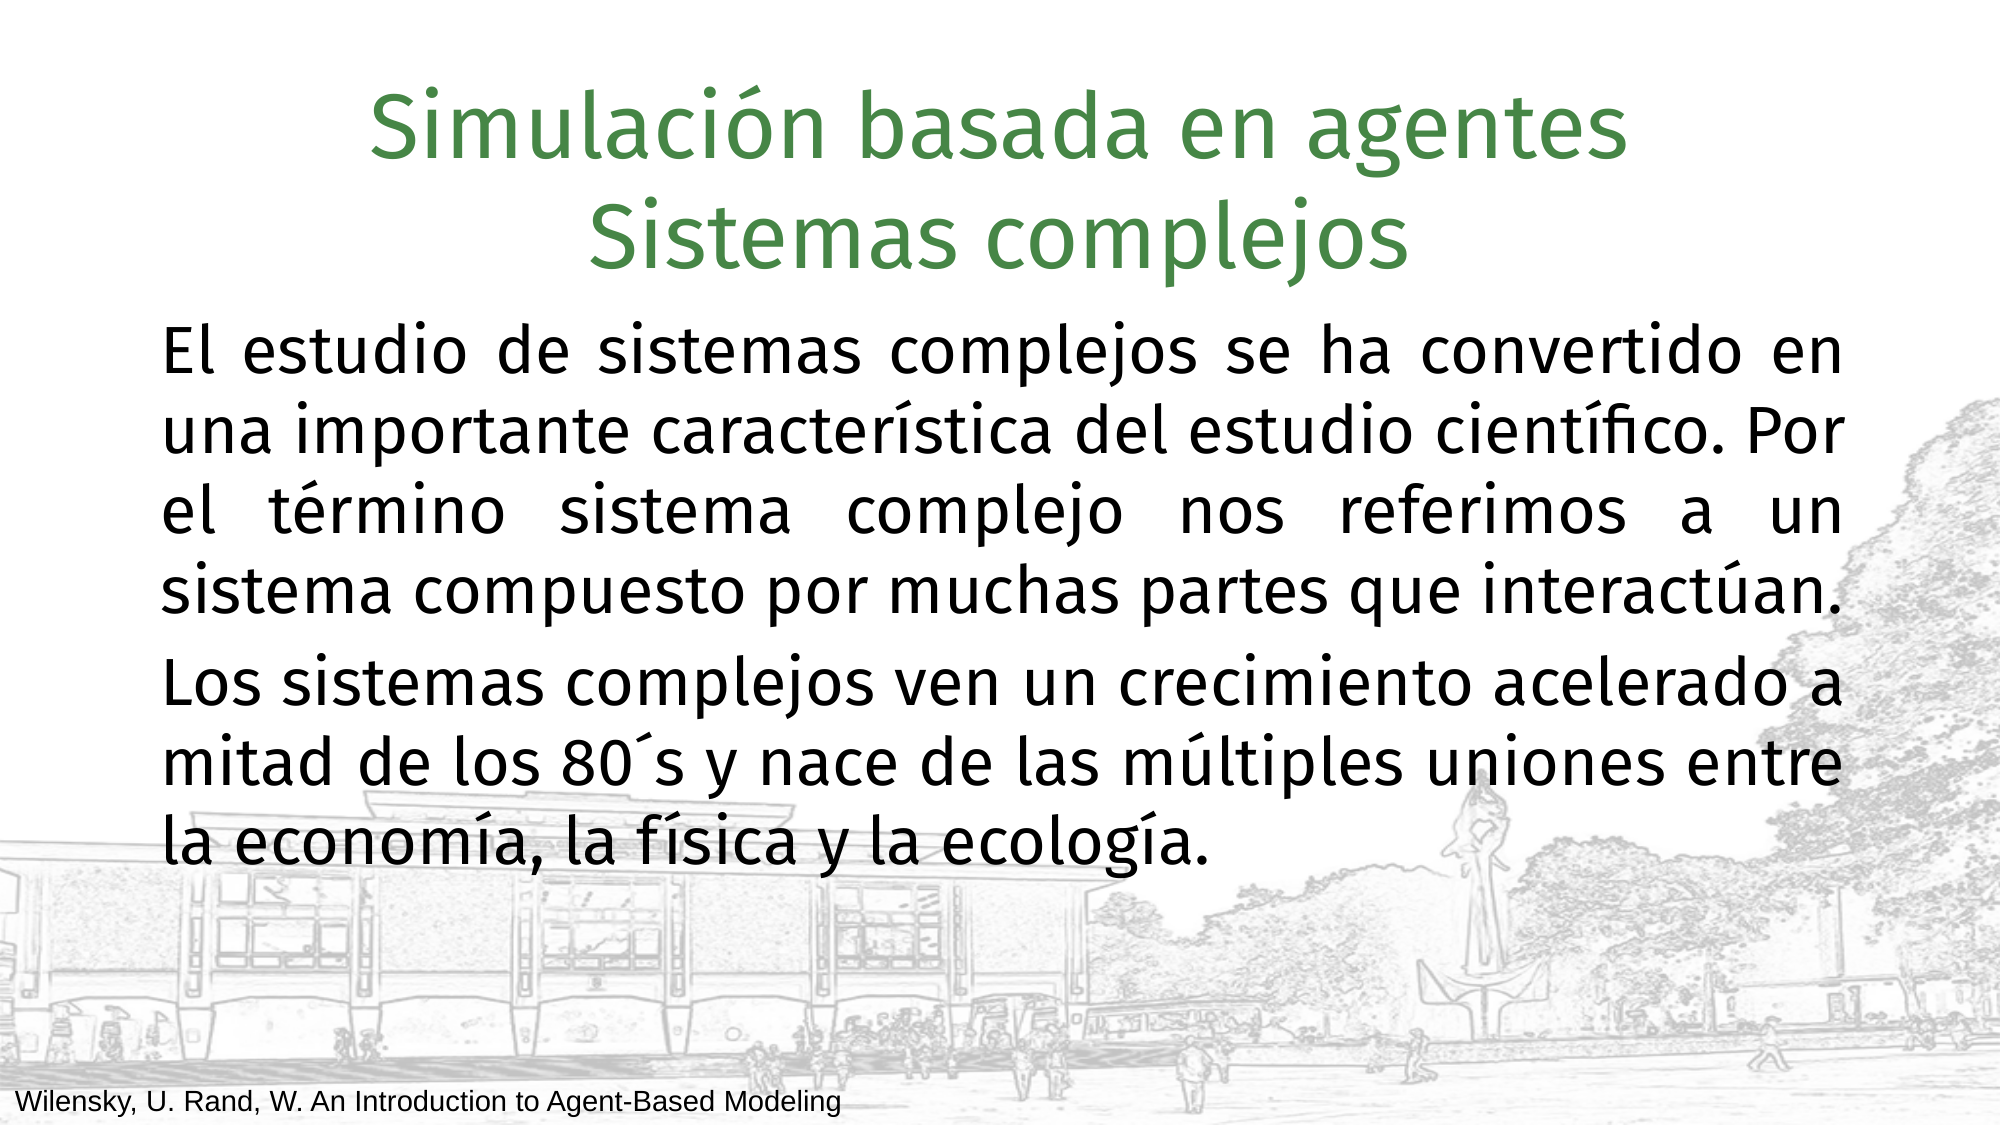

# Simulación basada en agentes Sistemas complejos
El estudio de sistemas complejos se ha convertido en una importante característica del estudio científico. Por el término sistema complejo nos referimos a un sistema compuesto por muchas partes que interactúan.
Los sistemas complejos ven un crecimiento acelerado a mitad de los 80´s y nace de las múltiples uniones entre la economía, la física y la ecología.

Wilensky, U. Rand, W. An Introduction to Agent-Based Modeling